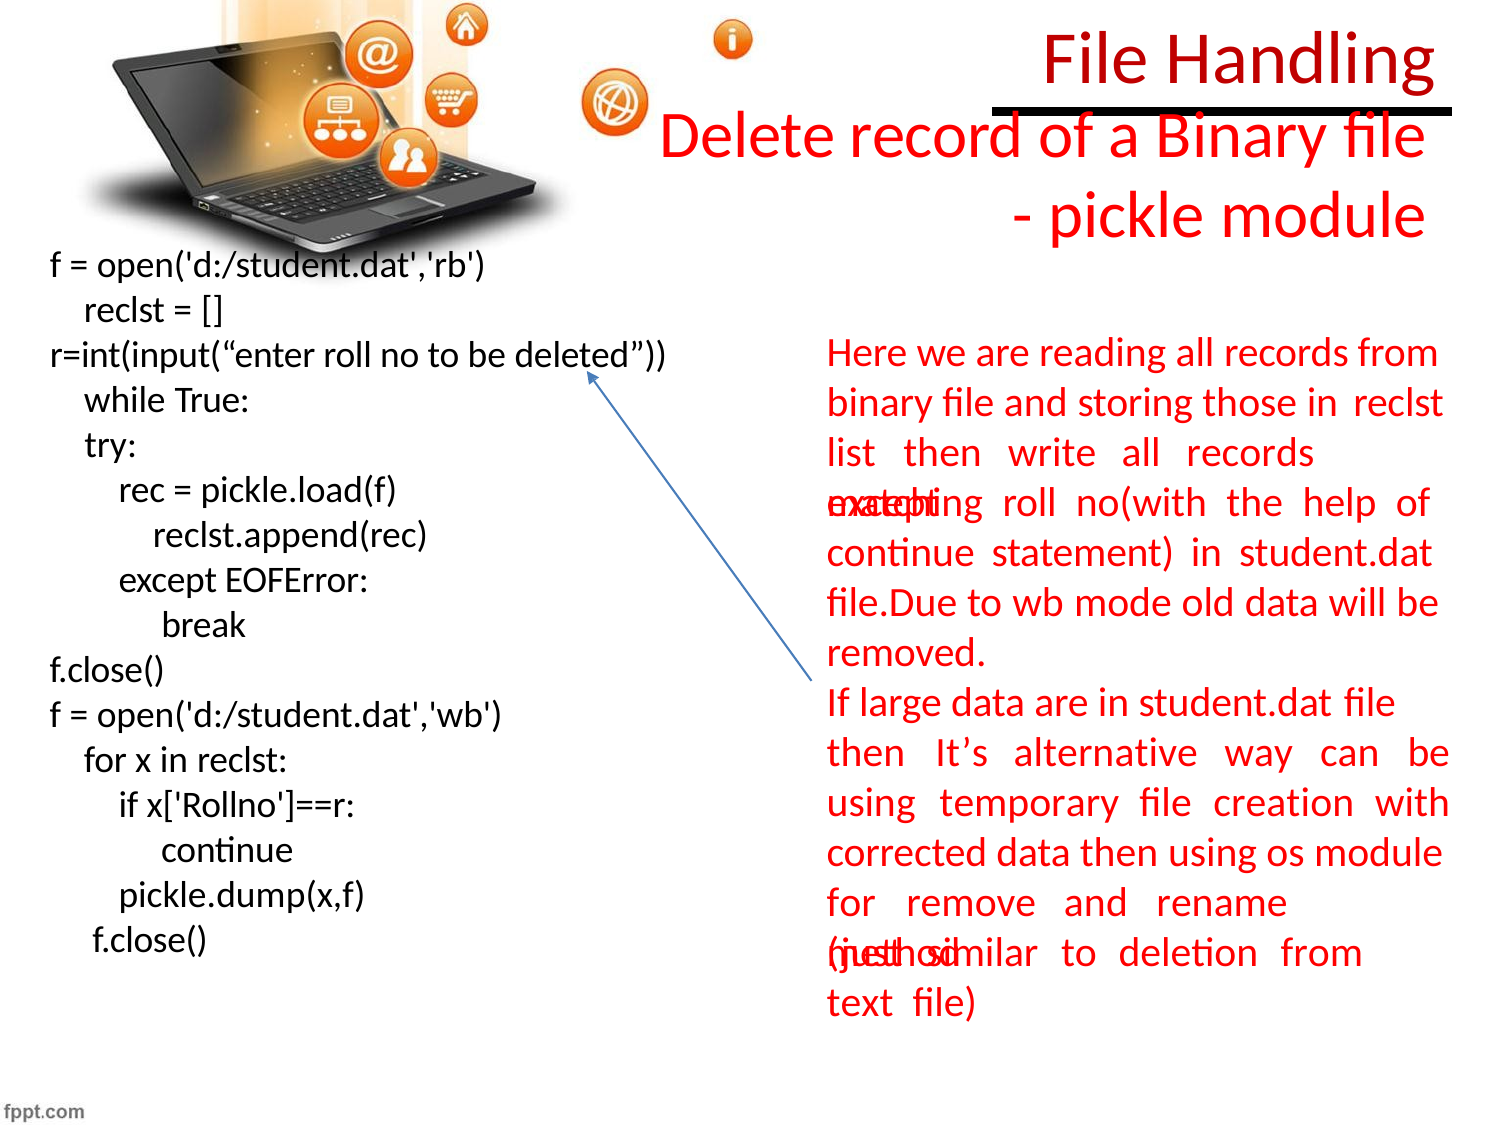

# File Handling
Delete record of a Binary file
- pickle module

f = open('d:/student.dat','rb')  reclst = []
r=int(input(“enter roll no to be deleted”))  while True:
try:
rec = pickle.load(f)  reclst.append(rec)
except EOFError:  break
f.close()
f = open('d:/student.dat','wb')  for x in reclst:
if x['Rollno']==r:  continue
pickle.dump(x,f)  f.close()
Here we are reading all records from  binary file and storing those in reclst

list	then	write	all	records	except
matching roll no(with the help of  continue statement) in student.dat  file.Due to wb mode old data will be  removed.
If large data are in student.dat file
then	It’s	alternative	way	can	be
using	temporary	file	creation	with
corrected data then using os module
for	remove	and	rename	method
(just	similar	to	deletion	from	text  file)